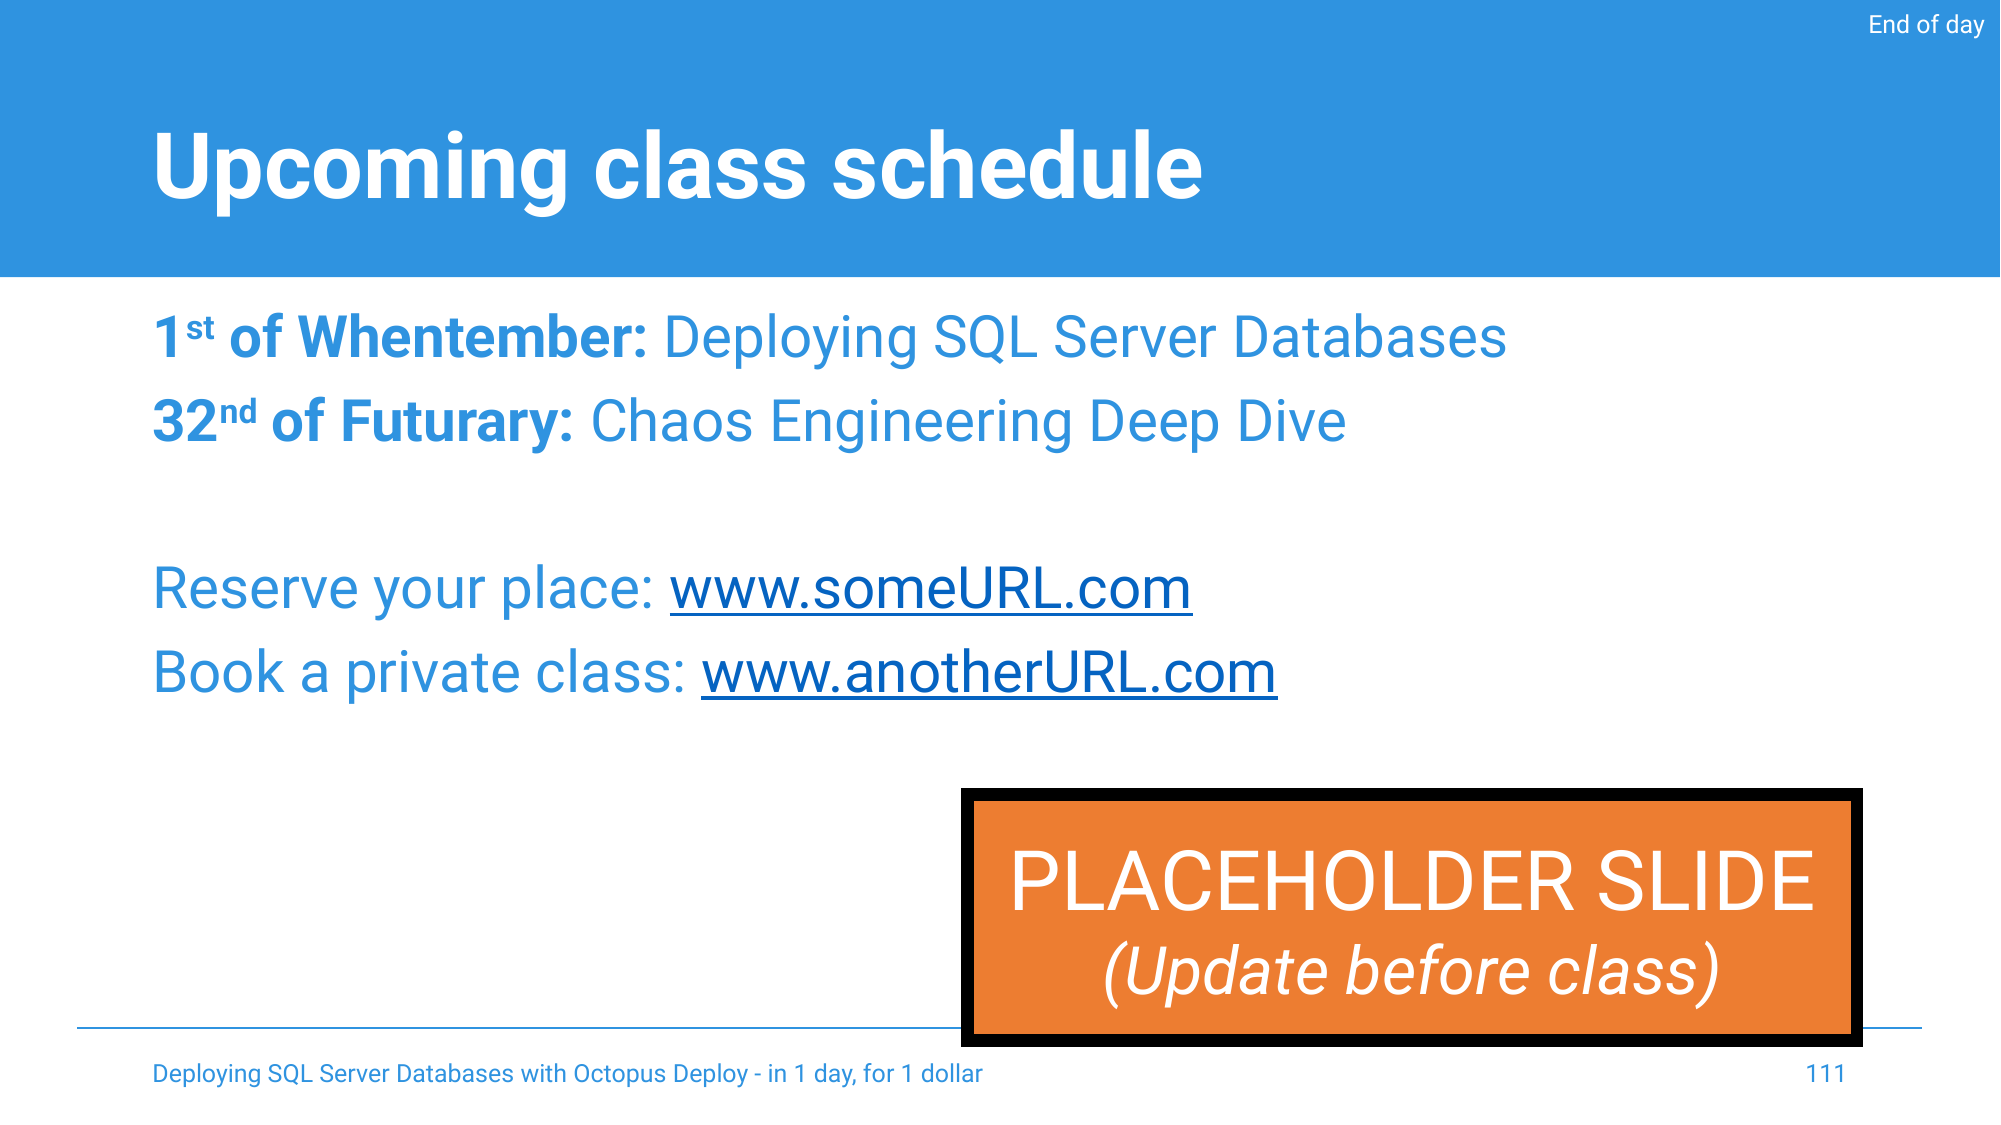

End of day
# Upcoming class schedule
1st of Whentember: Deploying SQL Server Databases
32nd of Futurary: Chaos Engineering Deep Dive

Reserve your place: www.someURL.com
Book a private class: www.anotherURL.com
PLACEHOLDER SLIDE
(Update before class)
Deploying SQL Server Databases with Octopus Deploy - in 1 day, for 1 dollar
111